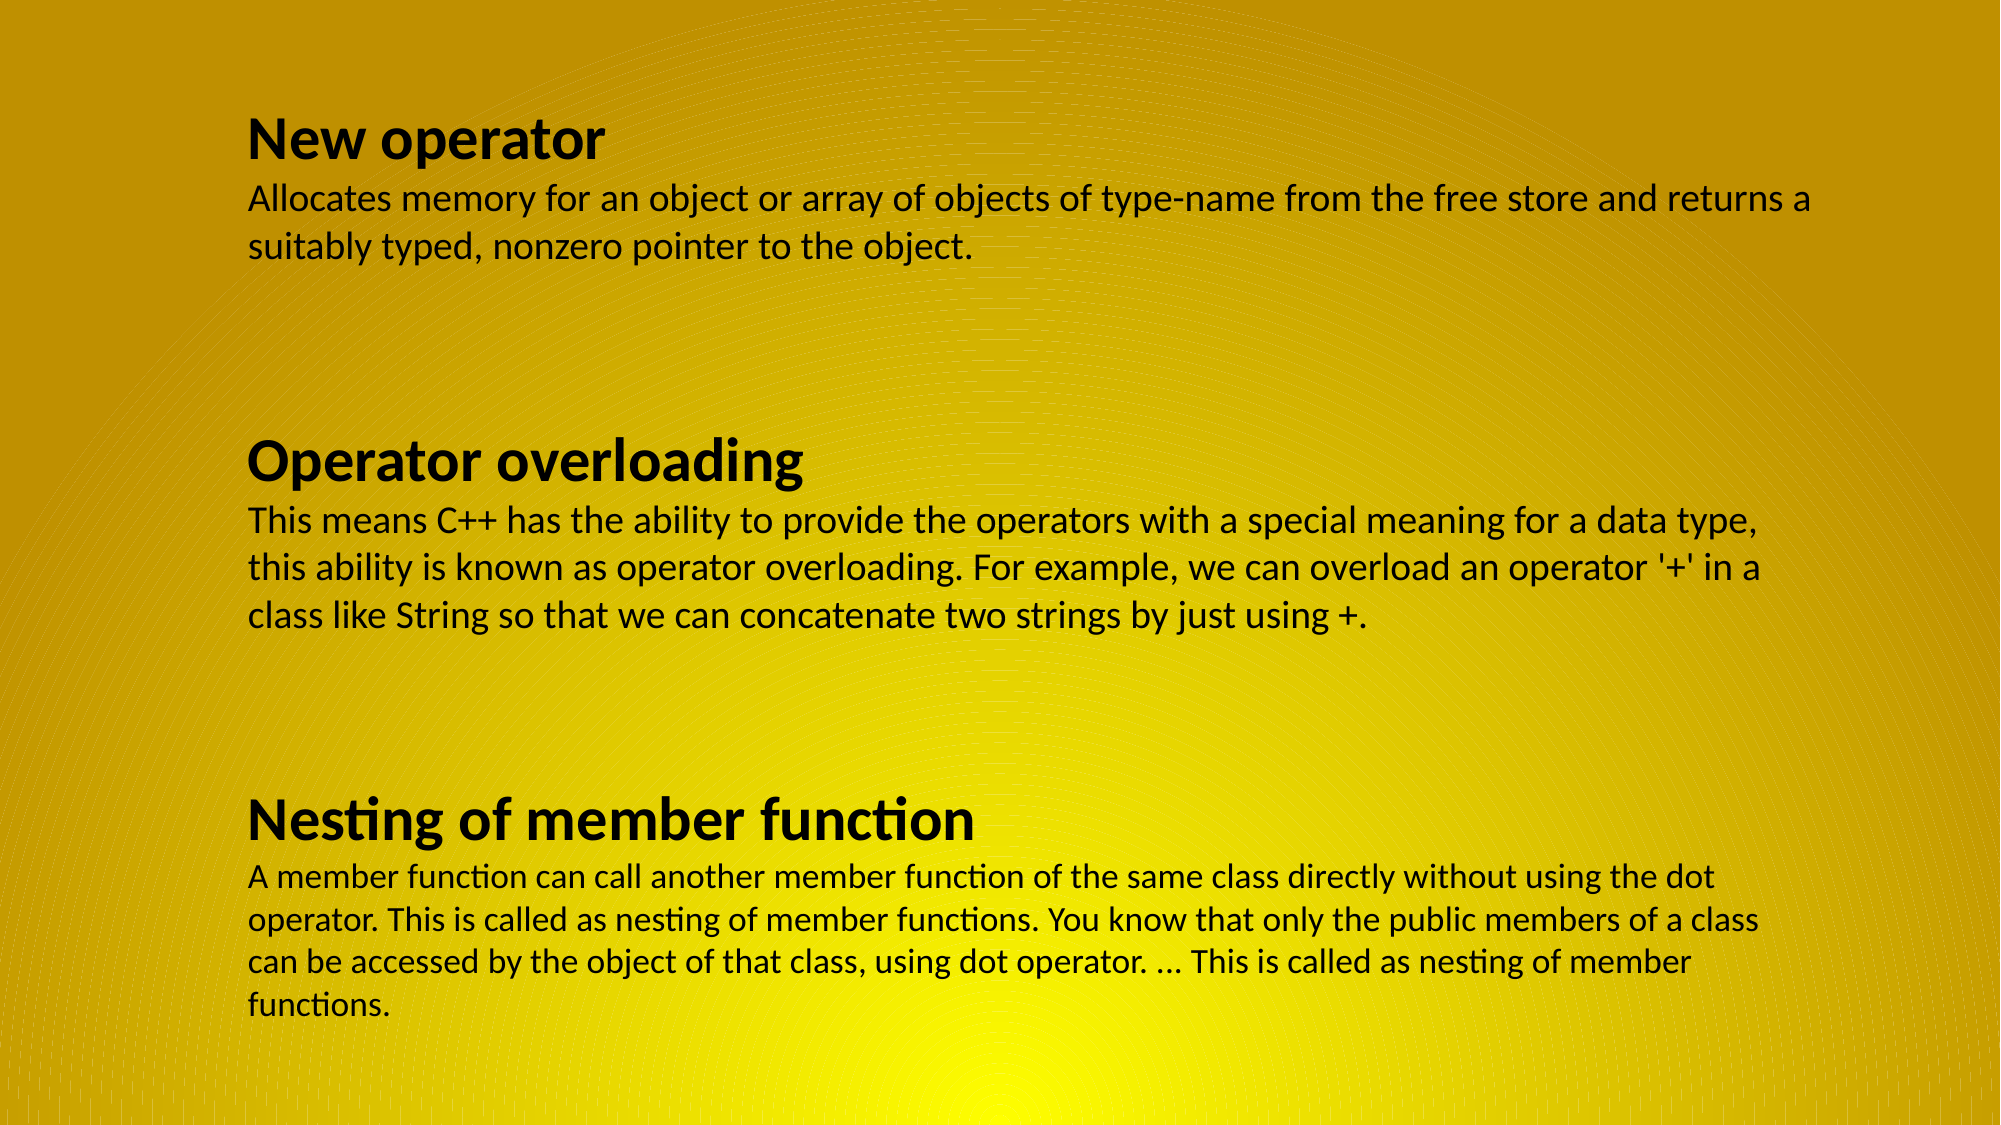

New operator
Allocates memory for an object or array of objects of type-name from the free store and returns a suitably typed, nonzero pointer to the object.
Operator overloading
This means C++ has the ability to provide the operators with a special meaning for a data type, this ability is known as operator overloading. For example, we can overload an operator '+' in a class like String so that we can concatenate two strings by just using +.
Nesting of member function
A member function can call another member function of the same class directly without using the dot operator. This is called as nesting of member functions. You know that only the public members of a class can be accessed by the object of that class, using dot operator. ... This is called as nesting of member functions.